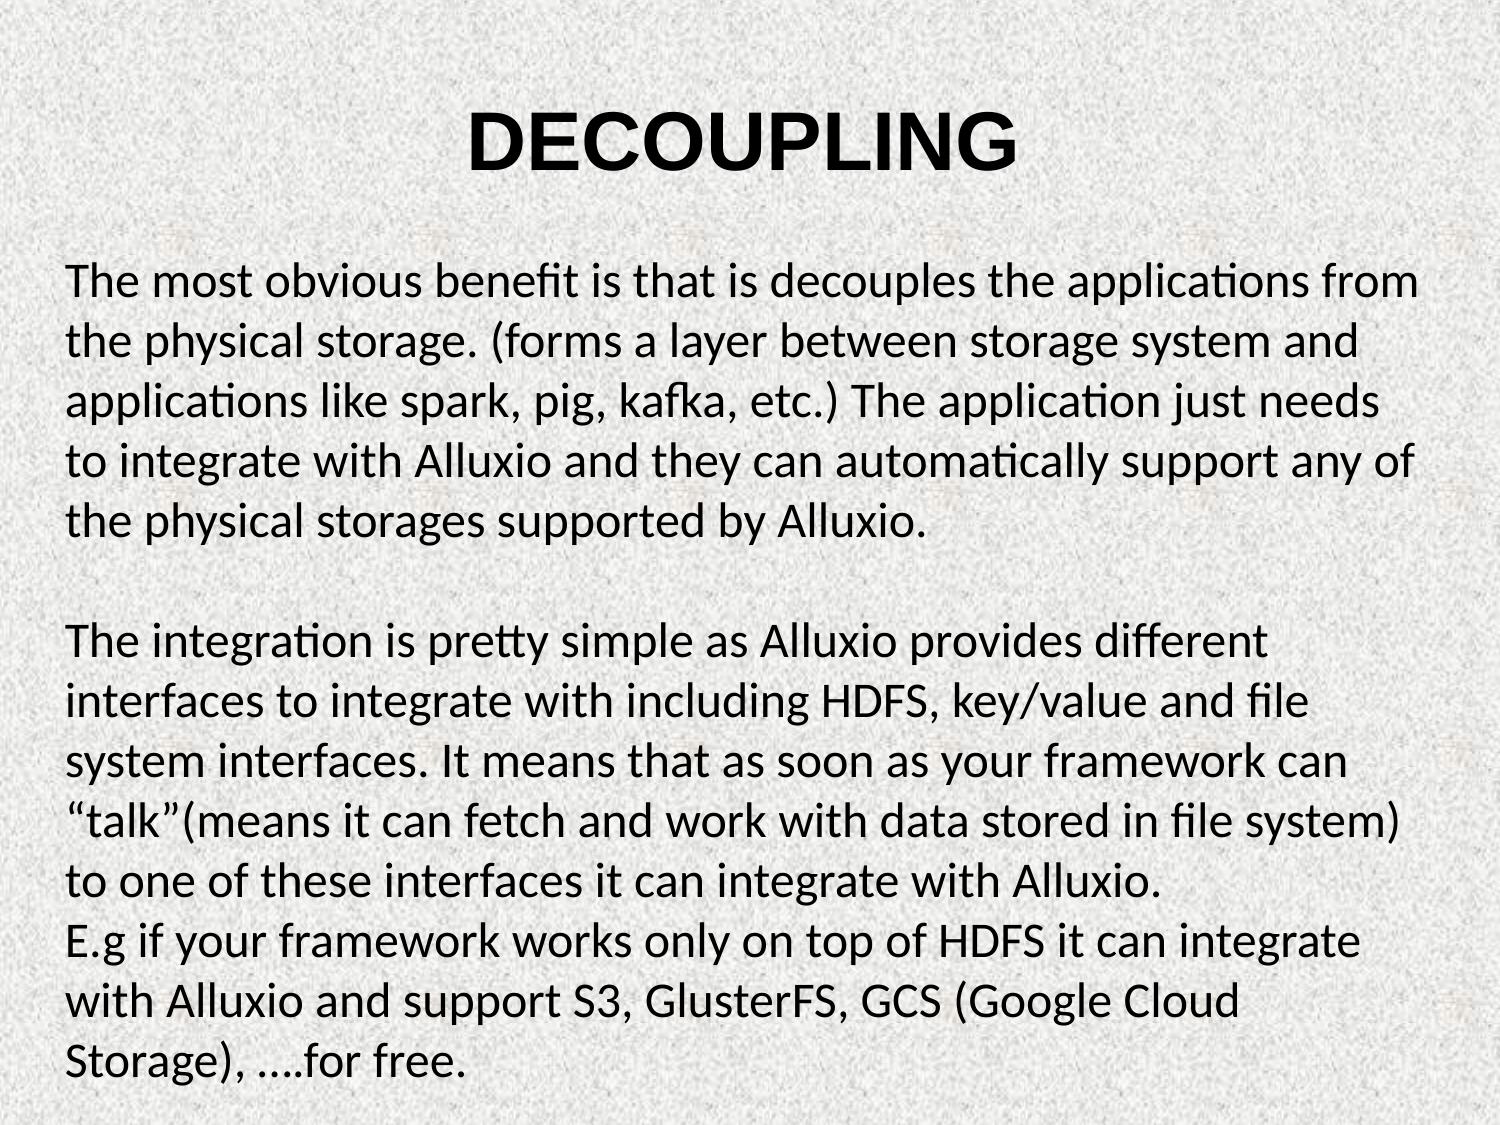

DECOUPLING

The most obvious benefit is that is decouples the applications from the physical storage. (forms a layer between storage system and applications like spark, pig, kafka, etc.) The application just needs to integrate with Alluxio and they can automatically support any of the physical storages supported by Alluxio.

The integration is pretty simple as Alluxio provides different interfaces to integrate with including HDFS, key/value and file system interfaces. It means that as soon as your framework can “talk”(means it can fetch and work with data stored in file system) to one of these interfaces it can integrate with Alluxio.
E.g if your framework works only on top of HDFS it can integrate with Alluxio and support S3, GlusterFS, GCS (Google Cloud Storage), ….for free.